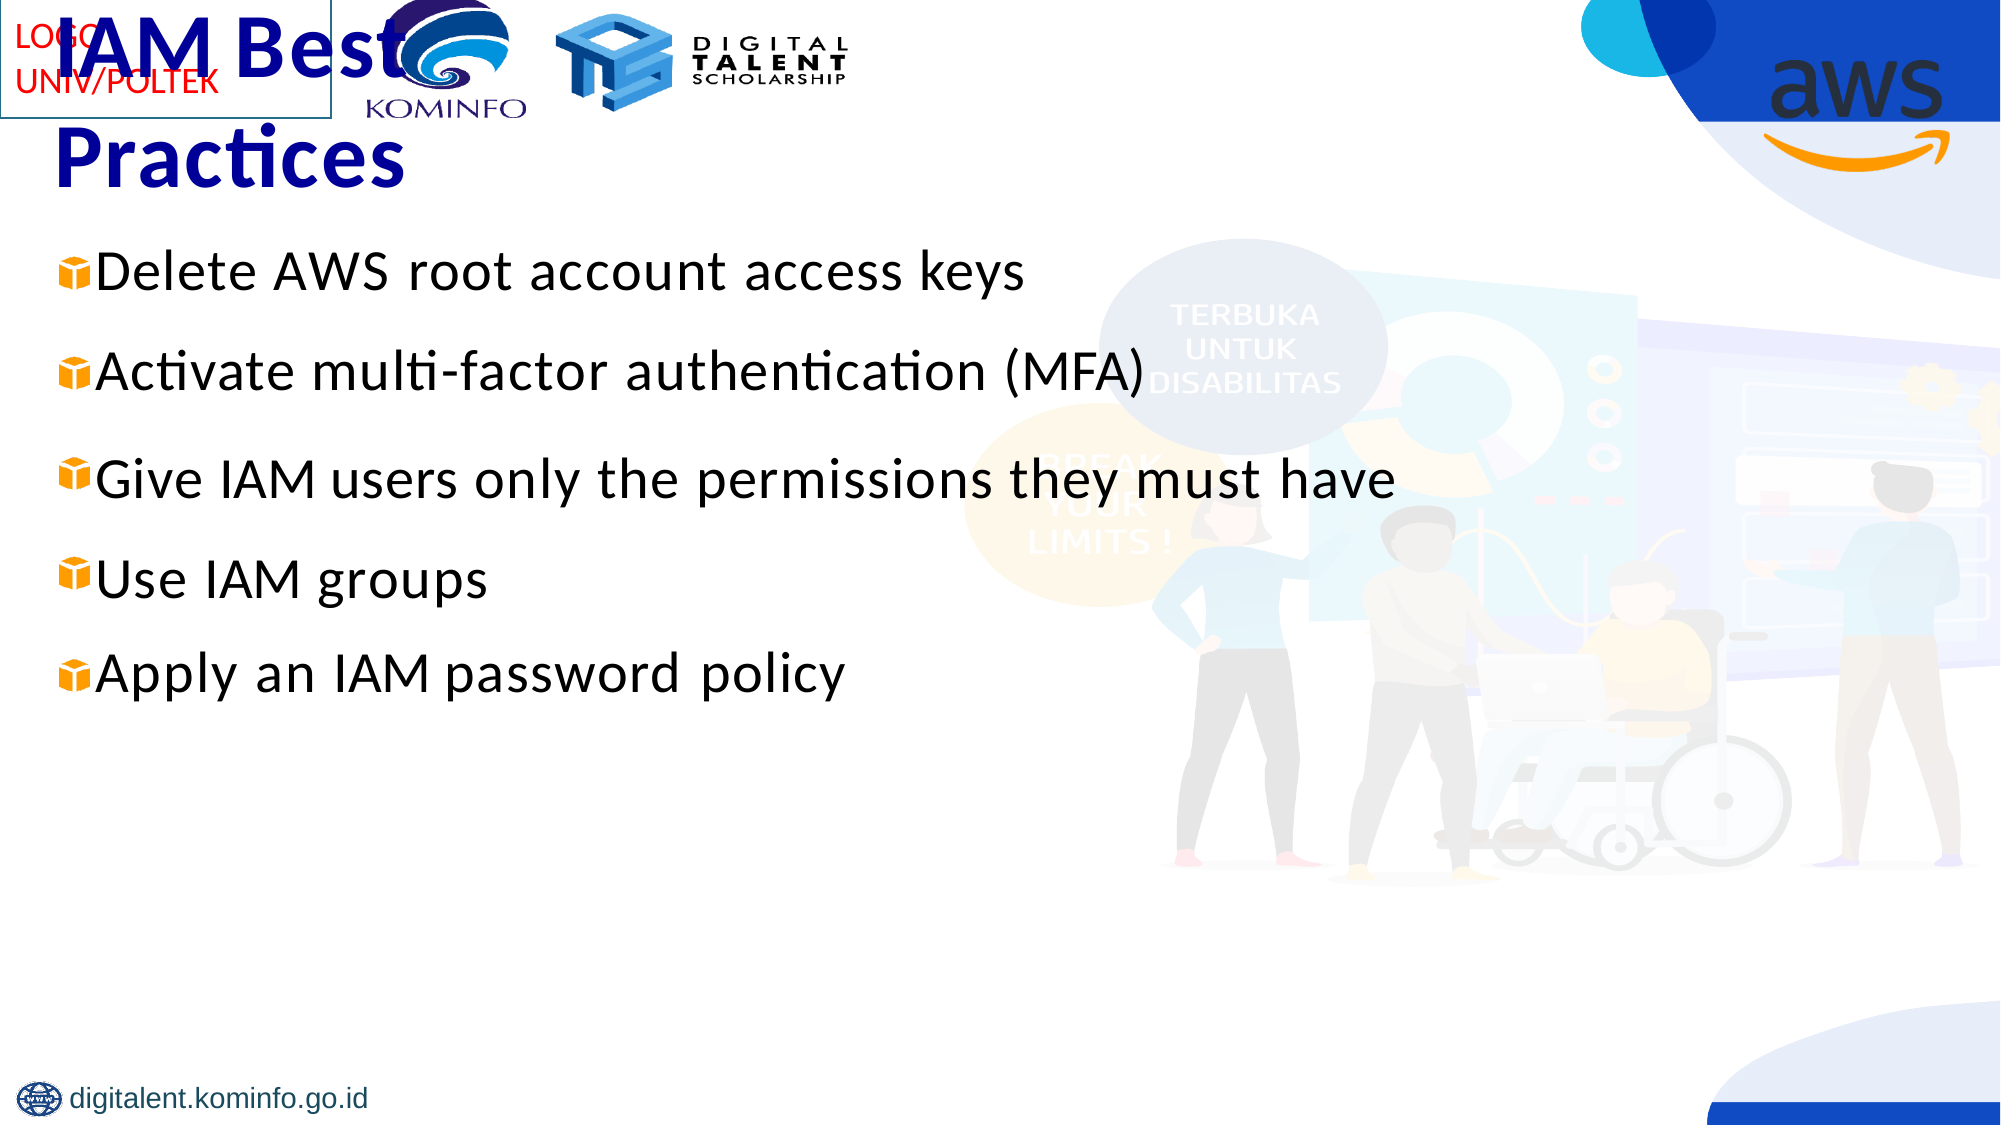

# IAM Best Practices

Delete AWS root account access keys  Activate multi-factor authentication (MFA)
Give IAM users only the permissions they must have  Use IAM groups
Apply an IAM password policy